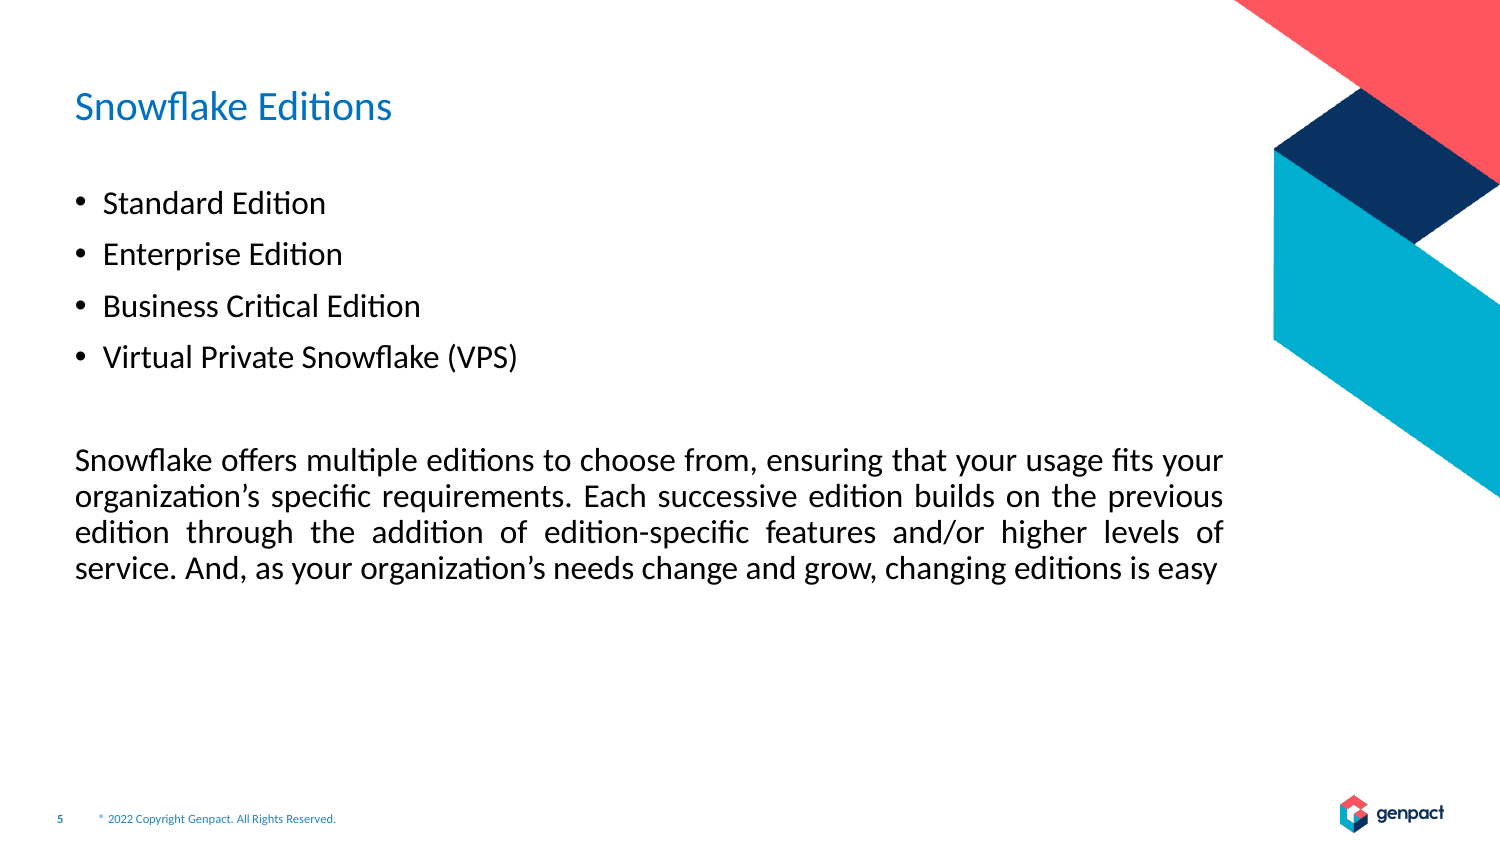

Snowflake Editions
Standard Edition
Enterprise Edition
Business Critical Edition
Virtual Private Snowflake (VPS)

Snowflake offers multiple editions to choose from, ensuring that your usage fits your organization’s specific requirements. Each successive edition builds on the previous edition through the addition of edition-specific features and/or higher levels of service. And, as your organization’s needs change and grow, changing editions is easy